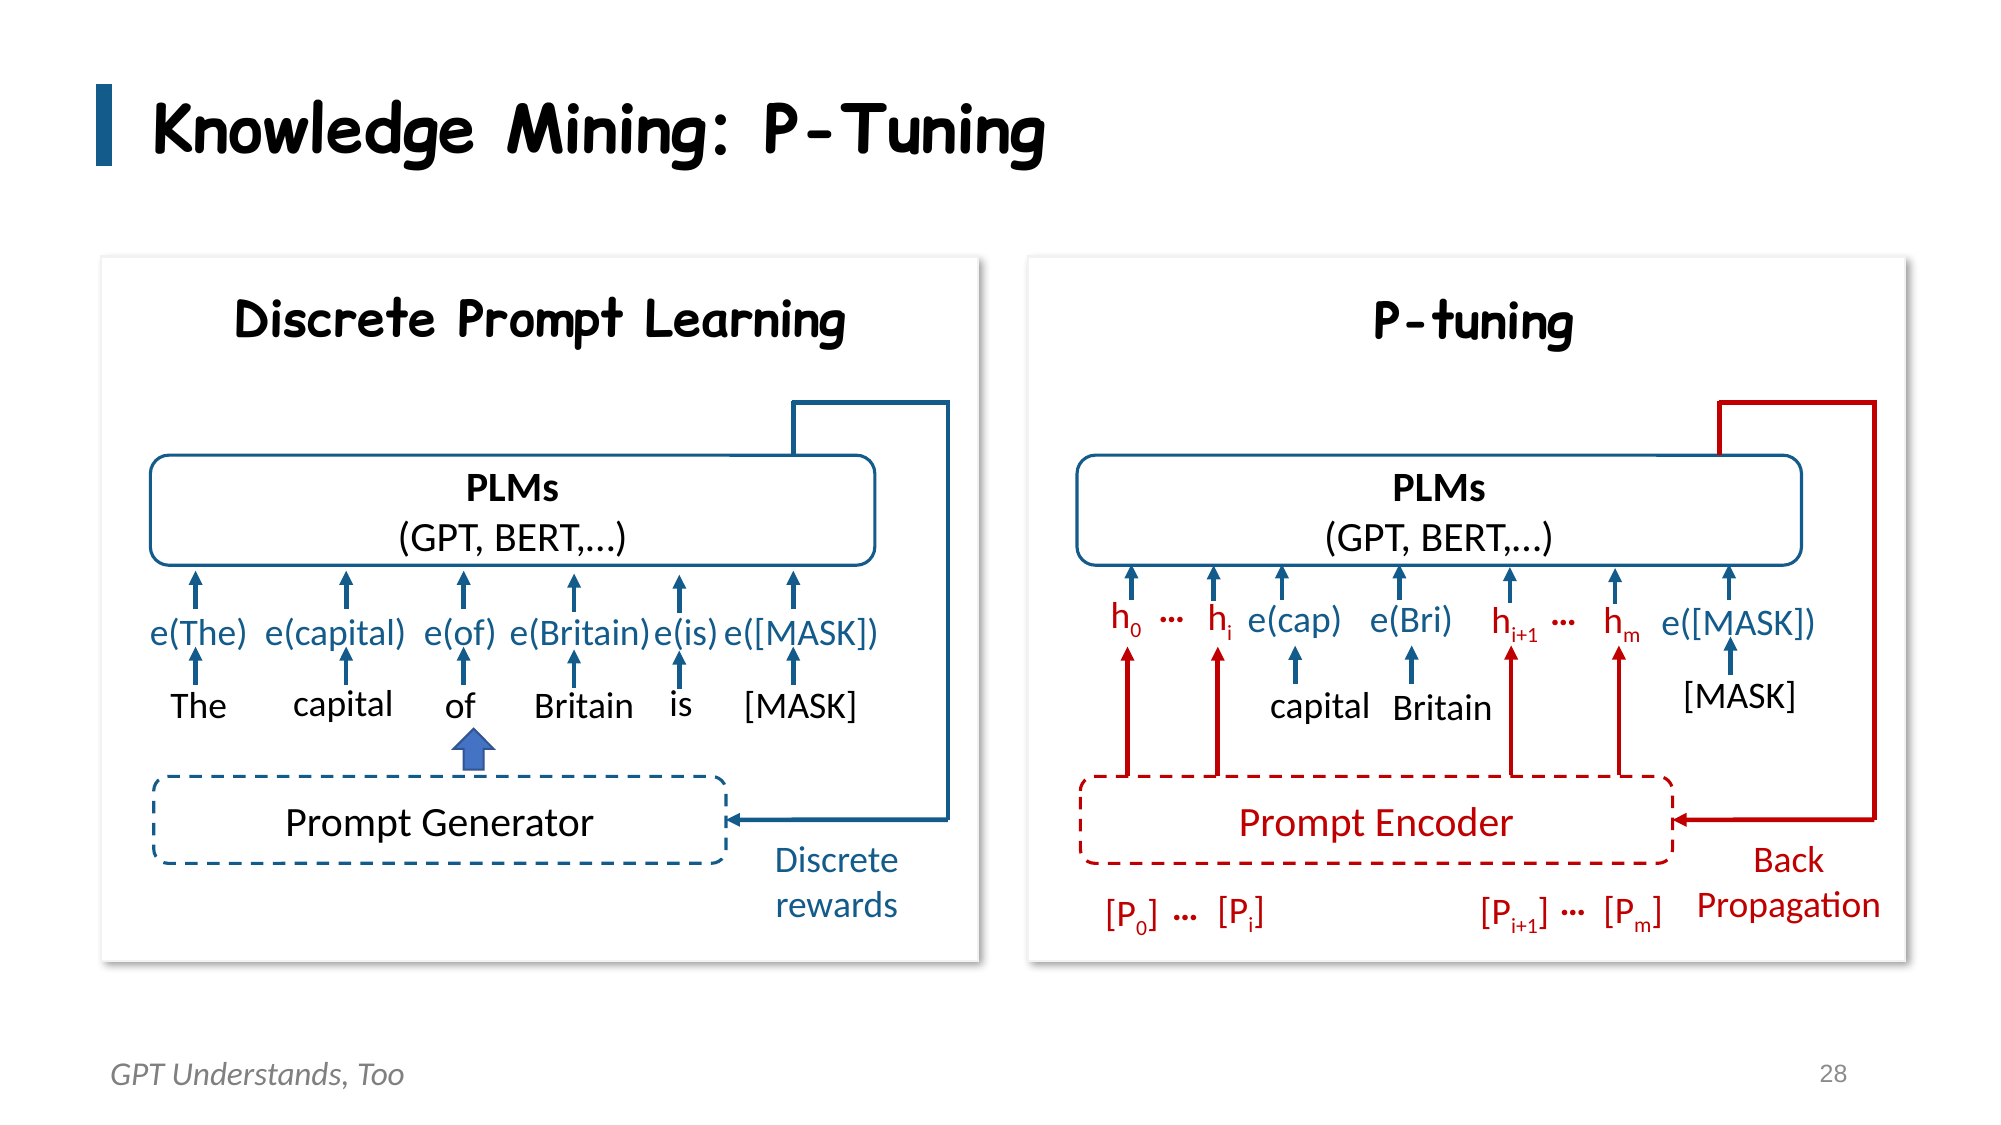

# Knowledge Mining: P-Tuning

Discrete Prompt Learning
P-tuning
PLMs
(GPT, BERT,…)
PLMs
(GPT, BERT,…)
…
…
h0
hi
e(cap)
e(Bri)
hi+1
hm
e([MASK])
e(of)
e(Britain)
e(The)
e([MASK])
e(capital)
e(is)
[MASK]
capital
is
The
capital
of
Britain
[MASK]
Britain

Prompt Generator
Prompt Encoder
Discrete
rewards
Back
Propagation
…
…
[Pi]
[Pm]
[Pi+1]
[P0]
28
GPT Understands, Too